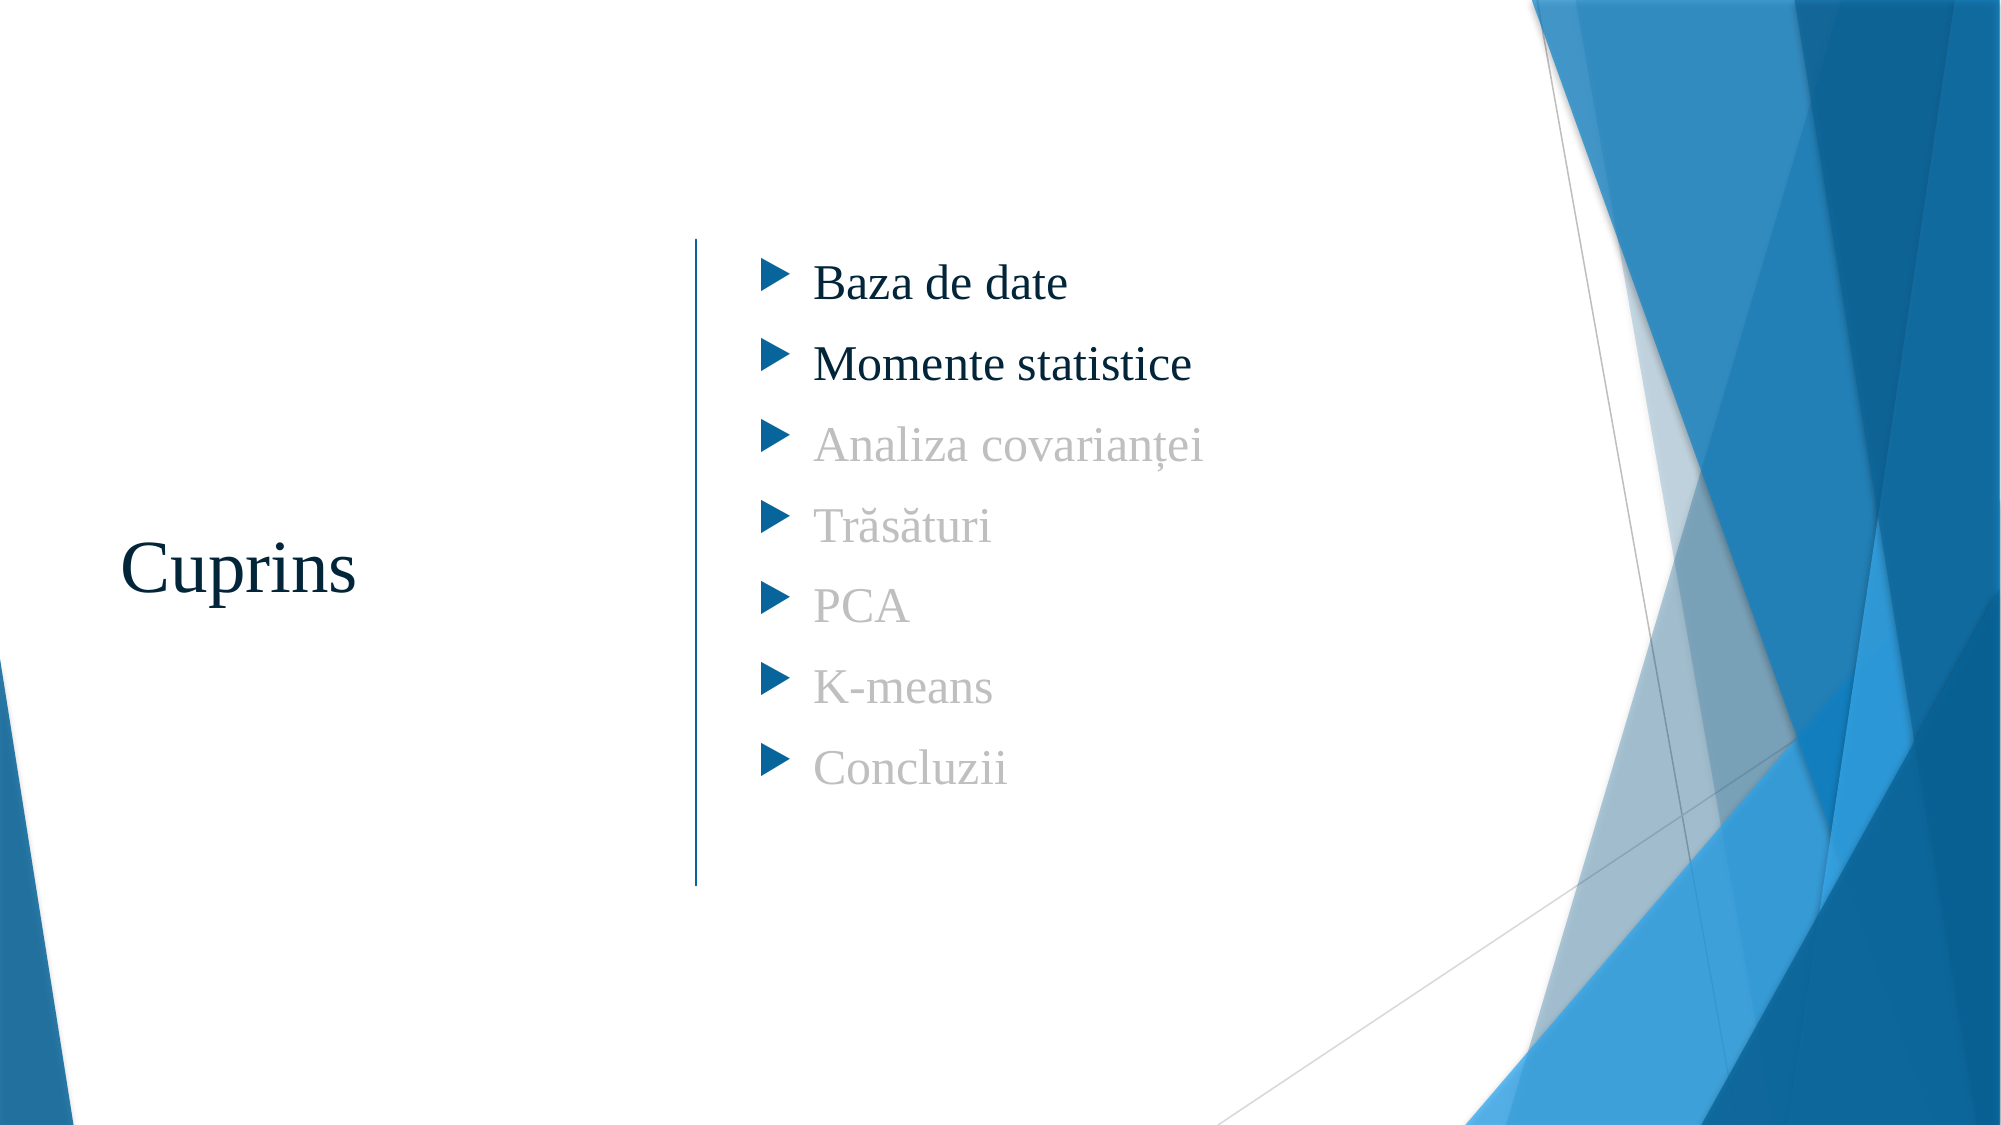

# Cuprins
Baza de date
Momente statistice
Analiza covarianței
Trăsături
PCA
K-means
Concluzii